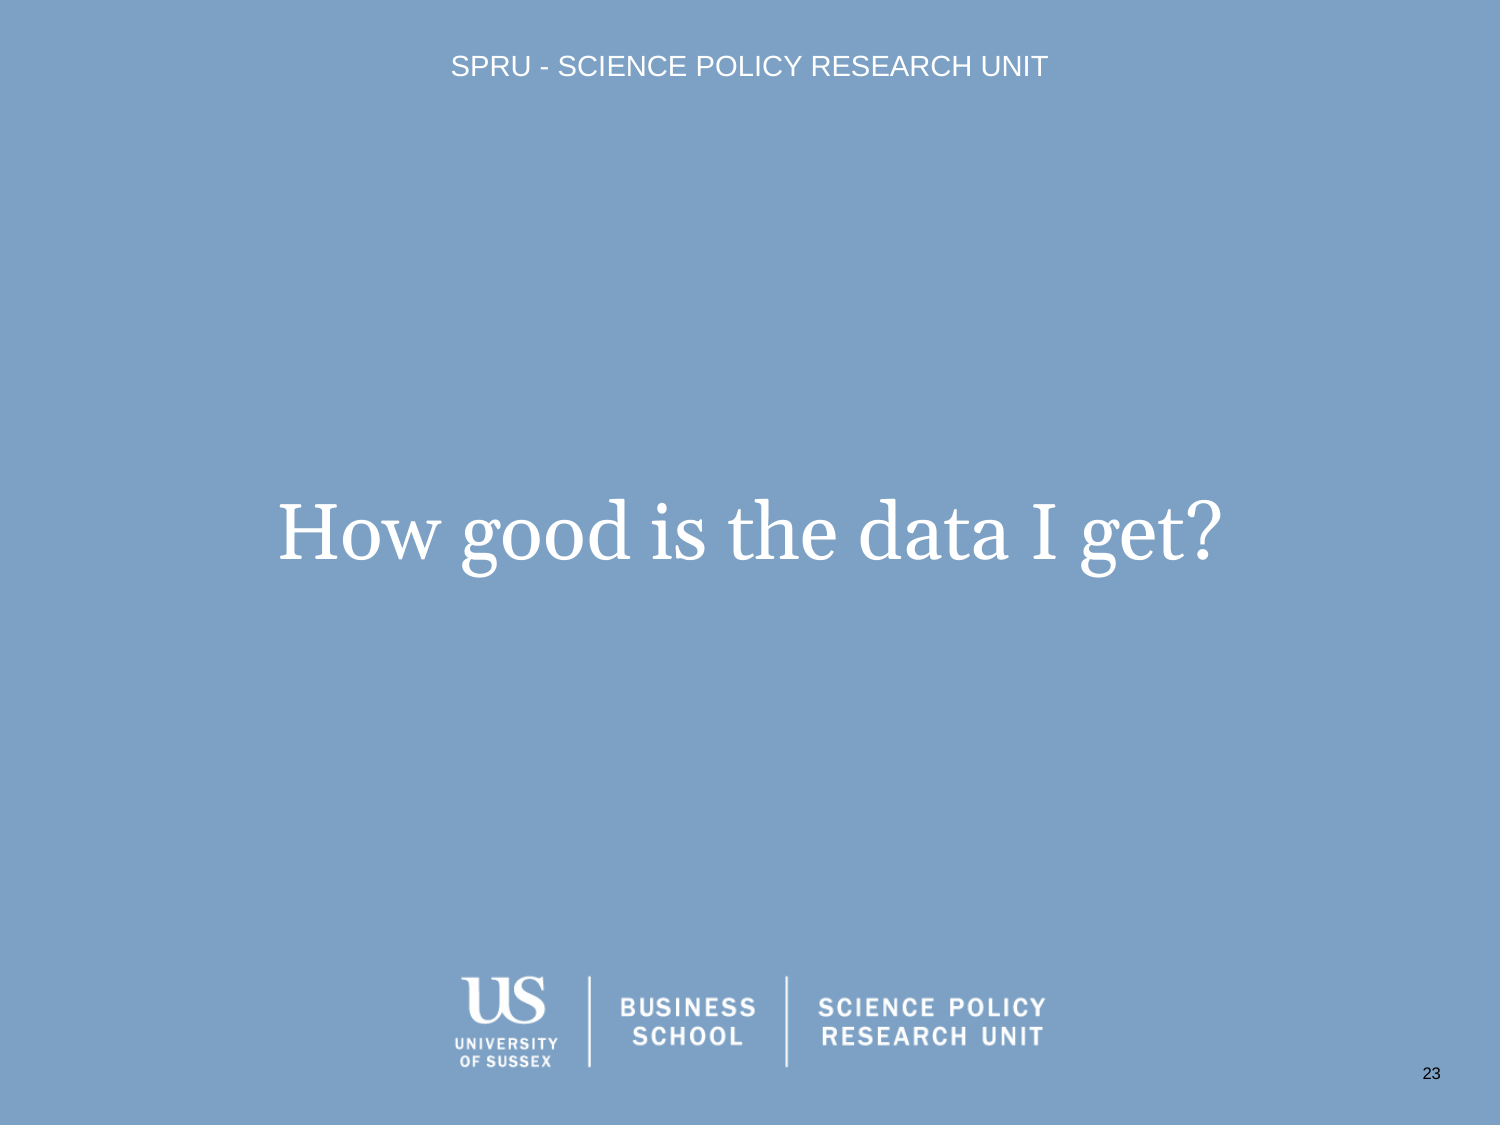

SPRU - SCIENCE POLICY RESEARCH UNIT
# How good is the data I get?